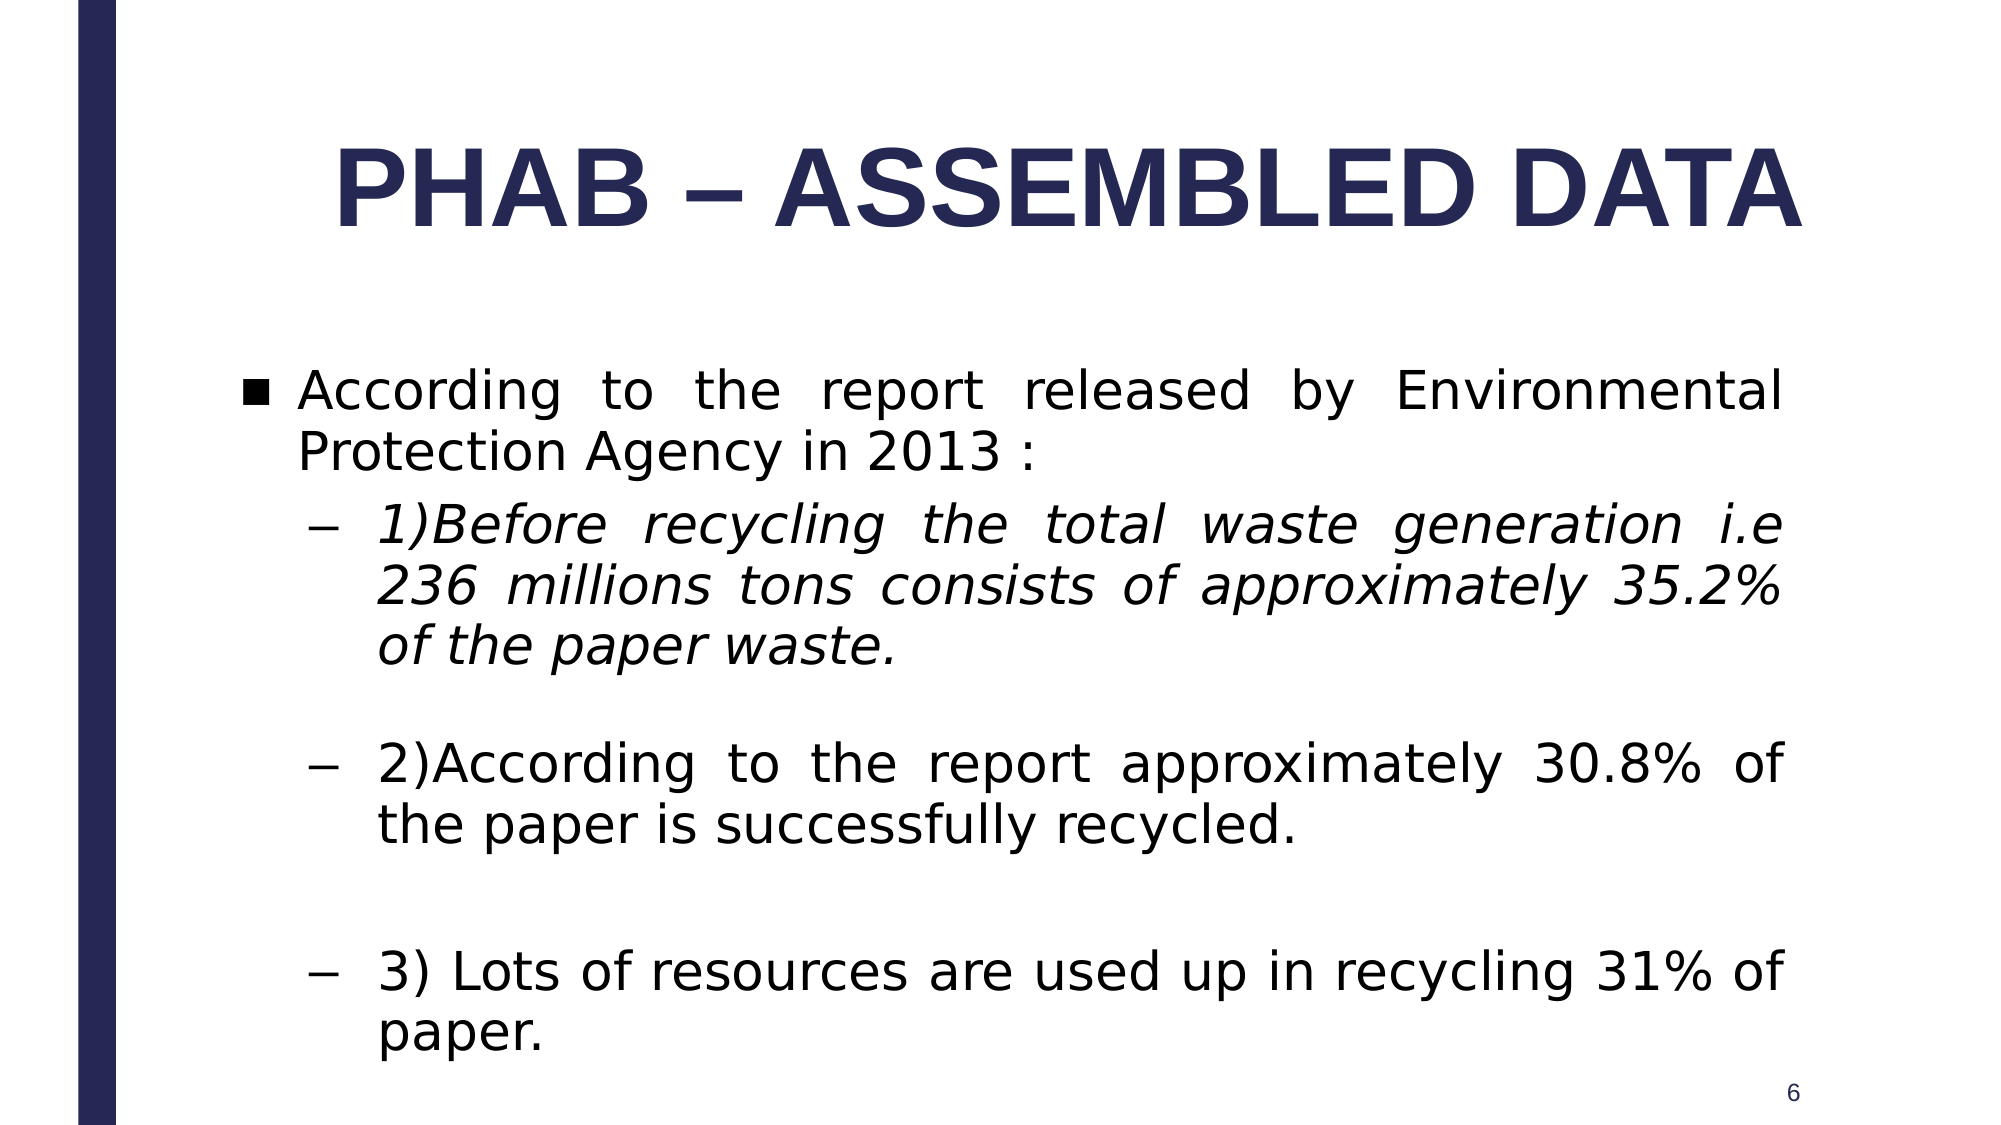

PHAB – ASSEMBLED DATA
According to the report released by Environmental Protection Agency in 2013 :
1)Before recycling the total waste generation i.e 236 millions tons consists of approximately 35.2% of the paper waste.

2)According to the report approximately 30.8% of the paper is successfully recycled.

3) Lots of resources are used up in recycling 31% of paper.

6